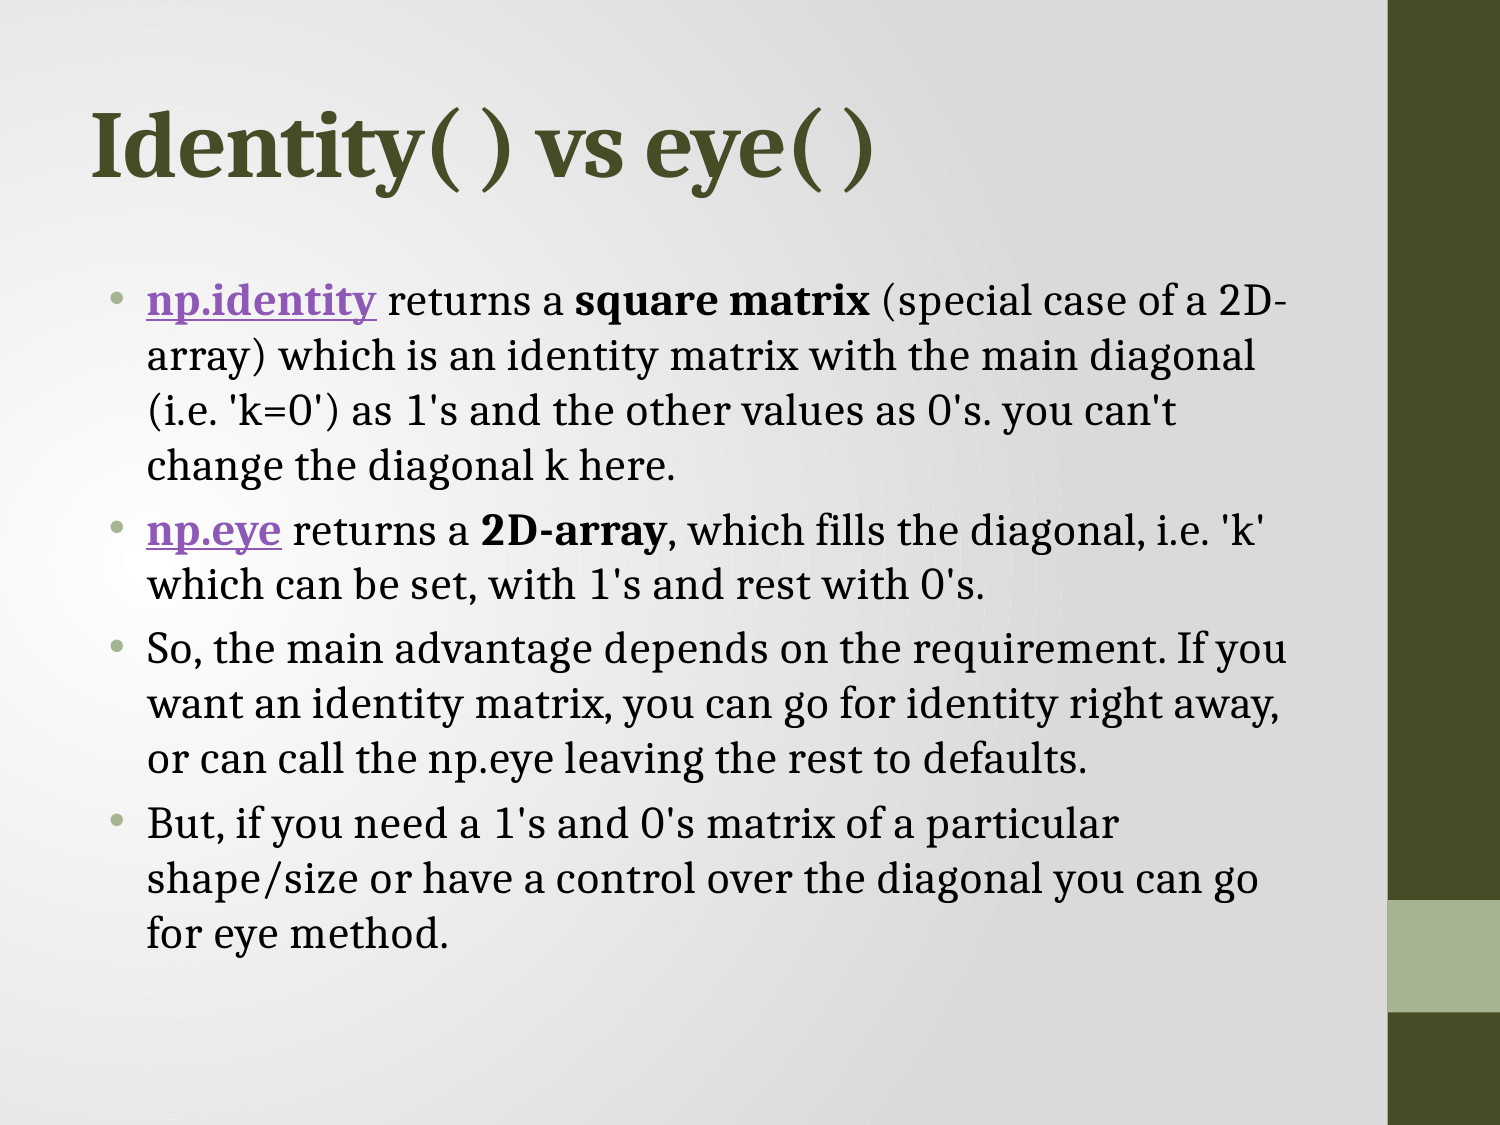

# Identity( ) vs eye( )
np.identity returns a square matrix (special case of a 2D-array) which is an identity matrix with the main diagonal (i.e. 'k=0') as 1's and the other values as 0's. you can't change the diagonal k here.
np.eye returns a 2D-array, which fills the diagonal, i.e. 'k' which can be set, with 1's and rest with 0's.
So, the main advantage depends on the requirement. If you want an identity matrix, you can go for identity right away, or can call the np.eye leaving the rest to defaults.
But, if you need a 1's and 0's matrix of a particular shape/size or have a control over the diagonal you can go for eye method.